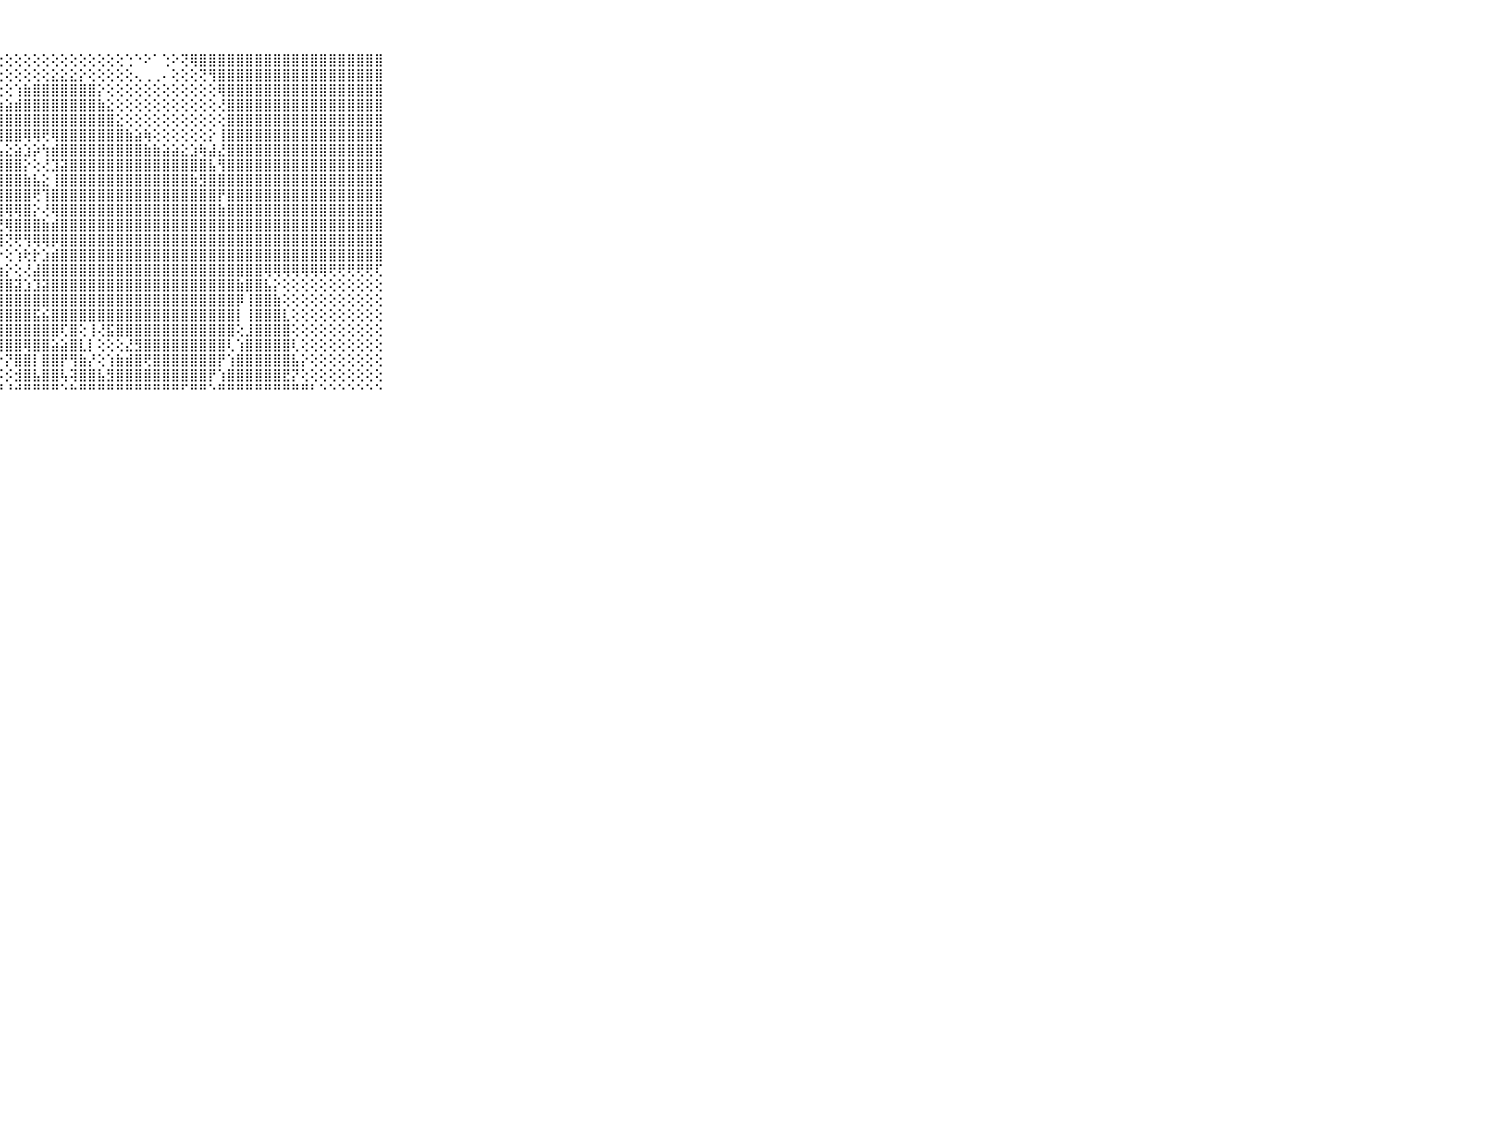

⠀⠀⠀⠀⠀⠀⠀⠀⠀⠀⠀⣿⣿⣿⣿⣿⣿⣿⣿⣿⣿⣿⢏⢕⢕⢕⢕⢕⢕⢕⢕⢕⢕⢕⢕⢕⢕⢕⢕⢕⢕⢑⠑⠕⠁⢑⠕⢝⢿⣿⣿⣿⣿⣿⣿⣿⣿⣿⣿⣿⣿⣿⣿⣿⣿⣿⣿⣿⣿⠀⠀⠀⠀⠀⠀⠀⠀⠀⠀⠀⠀
⠀⠀⠀⠀⠀⠀⠀⠀⠀⠀⠀⣿⣿⣿⣿⣿⣿⣿⣿⣿⡿⢇⢕⢕⢕⢕⢕⢕⢕⢕⢕⢕⢕⣕⣕⣕⡕⢕⢕⢕⢕⢕⢄⢀⢀⠄⢕⢕⢕⢝⢻⣿⣿⣿⣿⣿⣿⣿⣿⣿⣿⣿⣿⣿⣿⣿⣿⣿⣿⠀⠀⠀⠀⠀⠀⠀⠀⠀⠀⠀⠀
⠀⠀⠀⠀⠀⠀⠀⠀⠀⠀⠀⣿⣿⣿⣿⣿⣿⣿⣿⣗⢝⢕⢕⢕⢕⢕⢕⢕⢕⢱⣷⣿⣿⣿⣿⣿⣿⣿⡕⢕⢕⢕⢕⢕⢕⢕⢕⢕⢕⢕⢕⢿⣿⣿⣿⣿⣿⣿⣿⣿⣿⣿⣿⣿⣿⣿⣿⣿⣿⠀⠀⠀⠀⠀⠀⠀⠀⠀⠀⠀⠀
⠀⠀⠀⠀⠀⠀⠀⠀⠀⠀⠀⣿⣿⣿⣿⣿⣿⣿⣿⣿⣿⡕⢕⢕⢕⢕⢕⣱⣵⣾⣿⣿⣿⣿⣿⣿⣿⣿⣷⣕⢕⢕⢕⢕⢕⢕⢕⢕⢕⢕⢕⢜⣿⣿⣿⣿⣿⣿⣿⣿⣿⣿⣿⣿⣿⣿⣿⣿⣿⠀⠀⠀⠀⠀⠀⠀⠀⠀⠀⠀⠀
⠀⠀⠀⠀⠀⠀⠀⠀⠀⠀⠀⣿⣿⣿⣿⣿⣿⣿⣿⣿⣿⣿⣧⣱⣷⣿⣿⣿⣿⣿⣿⣿⣿⣿⣿⣿⣿⣿⣿⣿⣕⢕⢕⢕⢕⢕⢕⢕⢕⢕⢕⢕⣿⣿⣿⣿⣿⣿⣿⣿⣿⣿⣿⣿⣿⣿⣿⣿⣿⠀⠀⠀⠀⠀⠀⠀⠀⠀⠀⠀⠀
⠀⠀⠀⠀⠀⠀⠀⠀⠀⠀⠀⣿⣿⣿⣿⣿⣿⣿⣿⣿⣿⣿⣿⣿⣿⣿⣿⣿⣿⣿⢿⢿⢟⢿⣿⣿⣿⣿⣿⣿⣿⣷⣵⢷⢕⢕⢕⢕⢕⢕⡕⢸⣿⣿⣿⣿⣿⣿⣿⣿⣿⣿⣿⣿⣿⣿⣿⣿⣿⠀⠀⠀⠀⠀⠀⠀⠀⠀⠀⠀⠀
⠀⠀⠀⠀⠀⠀⠀⠀⠀⠀⠀⣿⣿⣿⣿⣿⣿⣿⣿⣿⣿⣿⣿⣿⡿⢿⣿⣧⣕⣵⣱⡵⢳⣾⣿⣿⣿⣿⣿⣿⣿⣿⣿⣷⣷⣵⣵⣕⣱⢷⣼⣜⣿⣿⣿⣿⣿⣿⣿⣿⣿⣿⣿⣿⣿⣿⣿⣿⣿⠀⠀⠀⠀⠀⠀⠀⠀⠀⠀⠀⠀
⠀⠀⠀⠀⠀⠀⠀⠀⠀⠀⠀⣿⣿⣿⣿⣿⣿⣿⣿⣿⣿⣿⣿⡿⢕⡸⢿⣿⣿⣿⡕⢕⢜⣹⣽⣿⣿⣿⣿⣿⣿⣿⣿⣿⣿⣿⣿⣿⣿⣿⣧⢻⣿⣿⣿⣿⣿⣿⣿⣿⣿⣿⣿⣿⣿⣿⣿⣿⣿⠀⠀⠀⠀⠀⠀⠀⠀⠀⠀⠀⠀
⠀⠀⠀⠀⠀⠀⠀⠀⠀⠀⠀⣿⣿⣿⣿⣿⣿⣿⣿⣿⣿⣿⣿⣷⣿⡵⢕⢹⣿⣿⣷⣧⣕⢸⣿⣿⣿⣿⣿⣿⣿⣿⣿⣿⣿⣿⣿⣿⣷⣻⣿⣿⣿⣿⣿⣿⣿⣿⣿⣿⣿⣿⣿⣿⣿⣿⣿⣿⣿⠀⠀⠀⠀⠀⠀⠀⠀⠀⠀⠀⠀
⠀⠀⠀⠀⠀⠀⠀⠀⠀⠀⠀⣿⣿⣿⣿⣿⣿⣿⣿⣿⣿⣿⣿⣿⣇⢱⣵⣿⣿⣿⣿⢟⢹⣿⣿⣿⣿⣿⣿⣿⣿⣿⣿⣿⣿⣿⣿⣿⣿⣿⣿⡟⣿⣿⣿⣿⣿⣿⣿⣿⣿⣿⣿⣿⣿⣿⣿⣿⣿⠀⠀⠀⠀⠀⠀⠀⠀⠀⠀⠀⠀
⠀⠀⠀⠀⠀⠀⠀⠀⠀⠀⠀⣿⣿⣿⣿⣿⣿⣿⣿⣿⣿⣿⣿⣿⣿⣿⣿⣿⢿⢿⣿⡕⢜⢿⣿⣿⣿⣿⣿⣿⣿⣿⣿⣿⣿⣿⣿⣿⣿⣿⣿⣷⣿⣿⣿⣿⣿⣿⣿⣿⣿⣿⣿⣿⣿⣿⣿⣿⣿⠀⠀⠀⠀⠀⠀⠀⠀⠀⠀⠀⠀
⠀⠀⠀⠀⠀⠀⠀⠀⠀⠀⠀⣿⣿⣿⣿⣿⣿⣿⣿⣿⣿⣿⣿⣿⣿⣿⡏⢟⢿⣿⣿⣿⣷⣾⣿⣿⣿⣿⣿⣿⣿⣿⣿⣿⣿⣿⣿⣿⣿⣿⣿⣿⣿⣿⣿⣿⣿⣿⣿⣿⣿⣿⣿⣿⣿⣿⣿⣿⣿⠀⠀⠀⠀⠀⠀⠀⠀⠀⠀⠀⠀
⠀⠀⠀⠀⠀⠀⠀⠀⠀⠀⠀⣿⣿⣿⣿⣿⣿⣿⣿⣿⣿⣿⣿⣿⣿⣿⣷⣾⢝⢟⢻⢿⢿⡿⣿⣿⣿⣿⣿⣿⣿⣿⣿⣿⣿⣿⣿⣿⣿⣿⣿⣿⣿⣿⣿⣿⣿⣿⣿⣿⣿⣿⣿⣿⣿⣿⣿⣿⣿⠀⠀⠀⠀⠀⠀⠀⠀⠀⠀⠀⠀
⠀⠀⠀⠀⠀⠀⠀⠀⠀⠀⠀⣿⣿⣿⣿⣿⣿⣿⣿⣿⣿⣿⣿⣿⣿⣿⣿⡕⢕⢱⢗⡗⣱⣾⣿⣿⣿⣿⣿⣿⣿⣿⣿⣿⣿⣿⣿⣿⣿⣿⣿⣿⣿⣿⣿⣿⣿⣿⣿⣿⣿⣿⣿⣿⣿⣿⣿⣿⣿⠀⠀⠀⠀⠀⠀⠀⠀⠀⠀⠀⠀
⠀⠀⠀⠀⠀⠀⠀⠀⠀⠀⠀⣿⣿⣿⣿⣿⣿⣿⣿⣿⣿⣿⣿⣿⣿⣿⣿⣷⡕⢕⢜⣼⣿⣿⣿⣿⣿⣿⣿⣿⣿⣿⣿⣿⣿⣿⣿⣿⣿⣿⣿⣿⣿⣿⣿⣿⢿⢿⢿⢿⢿⢿⢿⢟⢟⢟⢟⢟⢏⠀⠀⠀⠀⠀⠀⠀⠀⠀⠀⠀⠀
⠀⠀⠀⠀⠀⠀⠀⠀⠀⠀⠀⣿⣿⣿⣿⣿⣿⣿⣿⣿⣿⣿⣿⣿⣿⣿⣿⣿⣿⣽⣱⣹⣽⣿⣿⣿⣿⣿⣿⣿⣿⣿⣿⣿⣿⣿⣿⣿⣿⣿⣿⣿⣿⣷⣿⣿⣧⡕⢕⢕⢕⢕⢕⢕⢕⢕⢕⢕⢕⠀⠀⠀⠀⠀⠀⠀⠀⠀⠀⠀⠀
⠀⠀⠀⠀⠀⠀⠀⠀⠀⠀⠀⣿⣿⣿⣿⣿⣿⣿⣿⣿⣿⣿⣿⣿⣿⣿⣿⣿⣿⣿⣿⣿⣿⣿⣿⣿⣿⣿⣿⣿⣿⣿⣿⣿⣿⣿⣿⣿⣿⣿⣿⣿⣿⡿⢸⣿⣿⣷⢕⢕⢕⢕⢕⢕⢕⢕⢕⢕⢕⠀⠀⠀⠀⠀⠀⠀⠀⠀⠀⠀⠀
⠀⠀⠀⠀⠀⠀⠀⠀⠀⠀⠀⣿⣿⣿⣿⣿⣿⣿⣿⣿⣿⣿⣿⣿⣿⣿⣿⣿⣿⣿⣿⣯⣮⣿⣿⣿⣿⣿⣿⣿⣿⣿⣿⣿⣿⣿⣿⣿⣿⣿⣿⣿⣿⡇⢸⣿⣿⣿⣇⢕⢕⢕⢕⢕⢕⢕⢕⢕⢕⠀⠀⠀⠀⠀⠀⠀⠀⠀⠀⠀⠀
⠀⠀⠀⠀⠀⠀⠀⠀⠀⠀⠀⣿⣿⣿⣿⣿⣿⣿⣿⣿⣿⣿⣿⣿⣿⣿⣿⣿⣿⣿⣿⣿⣿⣿⢏⣿⢕⢸⢜⣯⣿⣿⣿⣿⣿⣿⣿⣿⣿⣿⣿⣿⣿⢕⣸⣿⣿⣿⣿⢕⢕⢕⢕⢕⢕⢕⢕⢕⢕⠀⠀⠀⠀⠀⠀⠀⠀⠀⠀⠀⠀
⠀⠀⠀⠀⠀⠀⠀⠀⠀⠀⠀⣿⣿⣿⣿⣿⣿⣿⣿⣿⣿⣿⣿⣿⣿⣿⣿⣿⣿⣿⢿⣿⣿⣵⣵⣿⣇⡇⢕⢕⢕⣜⣻⣿⣿⣿⣿⣿⣿⣿⣿⣿⢇⢱⣿⣿⣿⣿⣿⢇⢕⢕⢕⢕⢕⢕⢕⢕⢕⠀⠀⠀⠀⠀⠀⠀⠀⠀⠀⠀⠀
⠀⠀⠀⠀⠀⠀⠀⠀⠀⠀⠀⣿⣿⣿⣿⣿⣿⣿⣿⣿⣿⣿⣿⣿⣿⣿⣿⡗⡝⣿⣿⡇⣿⣿⡟⢻⣷⡜⢕⢱⣷⣾⣿⢟⣿⣿⣿⣿⣿⣿⣿⡟⢱⣿⣿⣿⣿⣿⣿⣧⡕⢕⢕⢕⢕⢕⢕⢕⢕⠀⠀⠀⠀⠀⠀⠀⠀⠀⠀⠀⠀
⠀⠀⠀⠀⠀⠀⠀⠀⠀⠀⠀⣿⣿⣿⣿⣿⣿⣿⣿⣿⣿⣿⣿⣿⣿⢿⢿⡫⡪⣺⣿⣧⣿⣿⢧⢽⣿⣿⣧⣻⣿⣿⣿⣿⣿⣿⣿⣿⣿⣿⡟⢱⣿⣿⣿⣿⣿⣿⣟⡝⢕⢕⢕⢕⢕⢕⢕⢕⢕⠀⠀⠀⠀⠀⠀⠀⠀⠀⠀⠀⠀
⠀⠀⠀⠀⠀⠀⠀⠀⠀⠀⠀⠛⠛⠛⠛⠛⠛⠛⠛⠛⠛⠛⠛⠋⠑⠑⠘⠘⠘⠚⠛⠛⠛⠛⠑⠓⠛⠛⠛⠛⠛⠛⠛⠛⠛⠛⠛⠋⠛⠛⠑⠛⠛⠛⠛⠛⠛⠛⠛⠛⠛⠃⠑⠑⠑⠑⠑⠑⠑⠀⠀⠀⠀⠀⠀⠀⠀⠀⠀⠀⠀